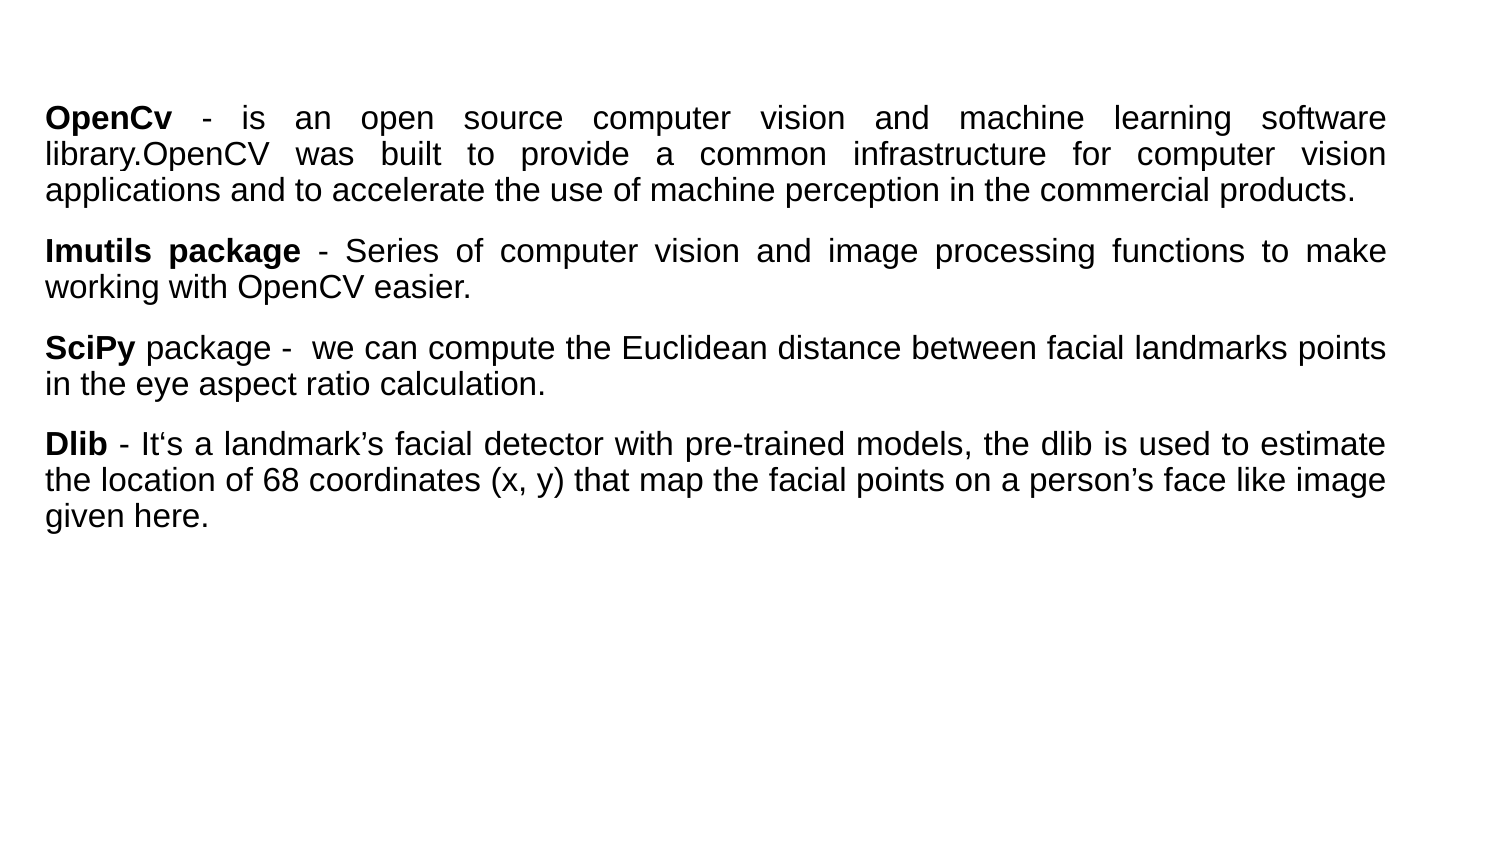

OpenCv - is an open source computer vision and machine learning software library.OpenCV was built to provide a common infrastructure for computer vision applications and to accelerate the use of machine perception in the commercial products.
Imutils package - Series of computer vision and image processing functions to make working with OpenCV easier.
SciPy package -  we can compute the Euclidean distance between facial landmarks points in the eye aspect ratio calculation.
Dlib - It‘s a landmark’s facial detector with pre-trained models, the dlib is used to estimate the location of 68 coordinates (x, y) that map the facial points on a person’s face like image given here.